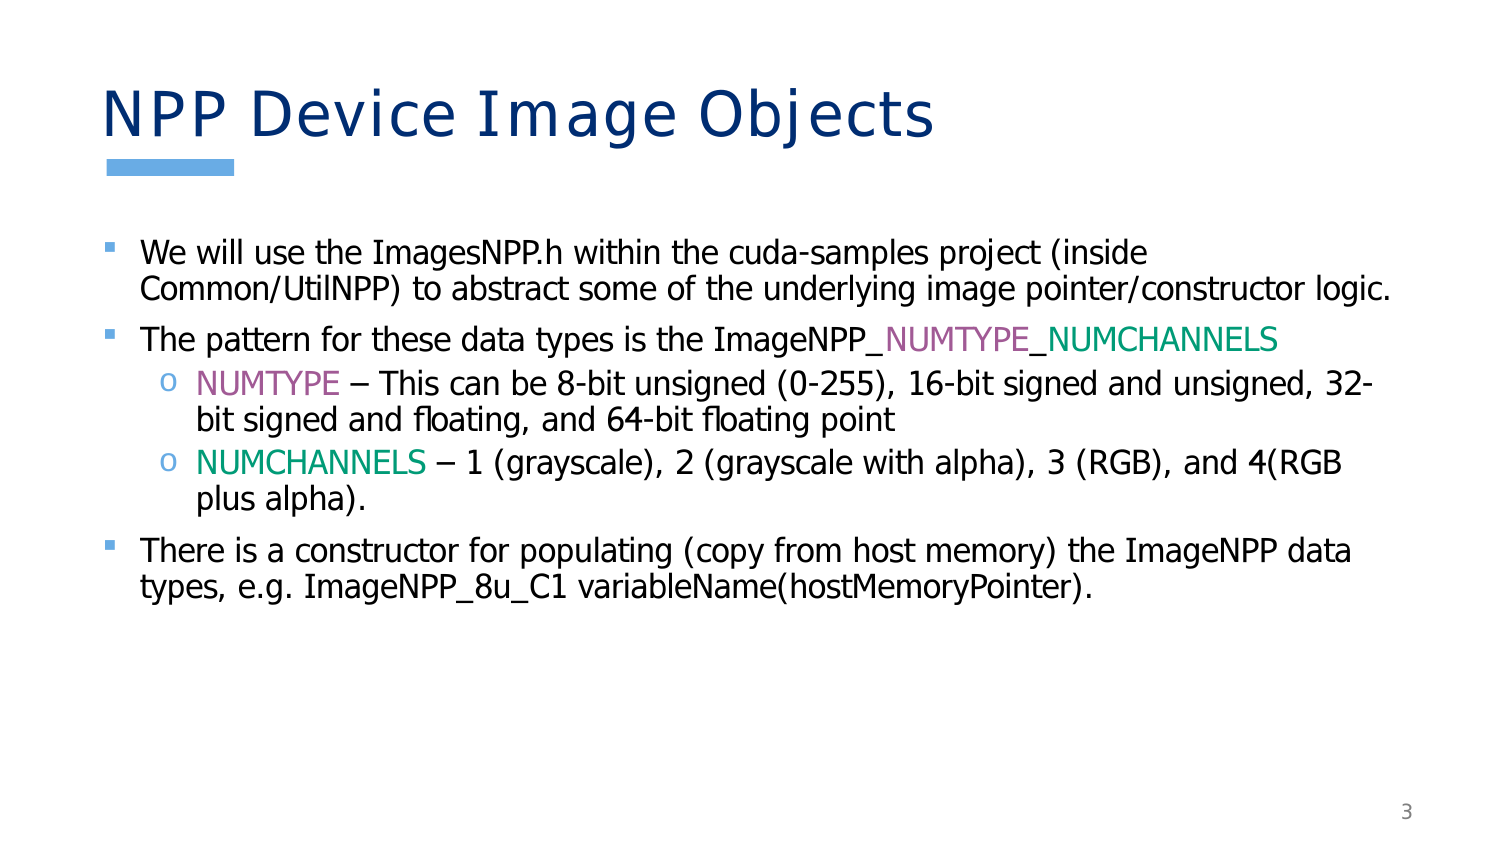

# NPP Device Image Objects
We will use the ImagesNPP.h within the cuda-samples project (inside Common/UtilNPP) to abstract some of the underlying image pointer/constructor logic.
The pattern for these data types is the ImageNPP_NUMTYPE_NUMCHANNELS
NUMTYPE – This can be 8-bit unsigned (0-255), 16-bit signed and unsigned, 32-bit signed and floating, and 64-bit floating point
NUMCHANNELS – 1 (grayscale), 2 (grayscale with alpha), 3 (RGB), and 4(RGB plus alpha).
There is a constructor for populating (copy from host memory) the ImageNPP data types, e.g. ImageNPP_8u_C1 variableName(hostMemoryPointer).